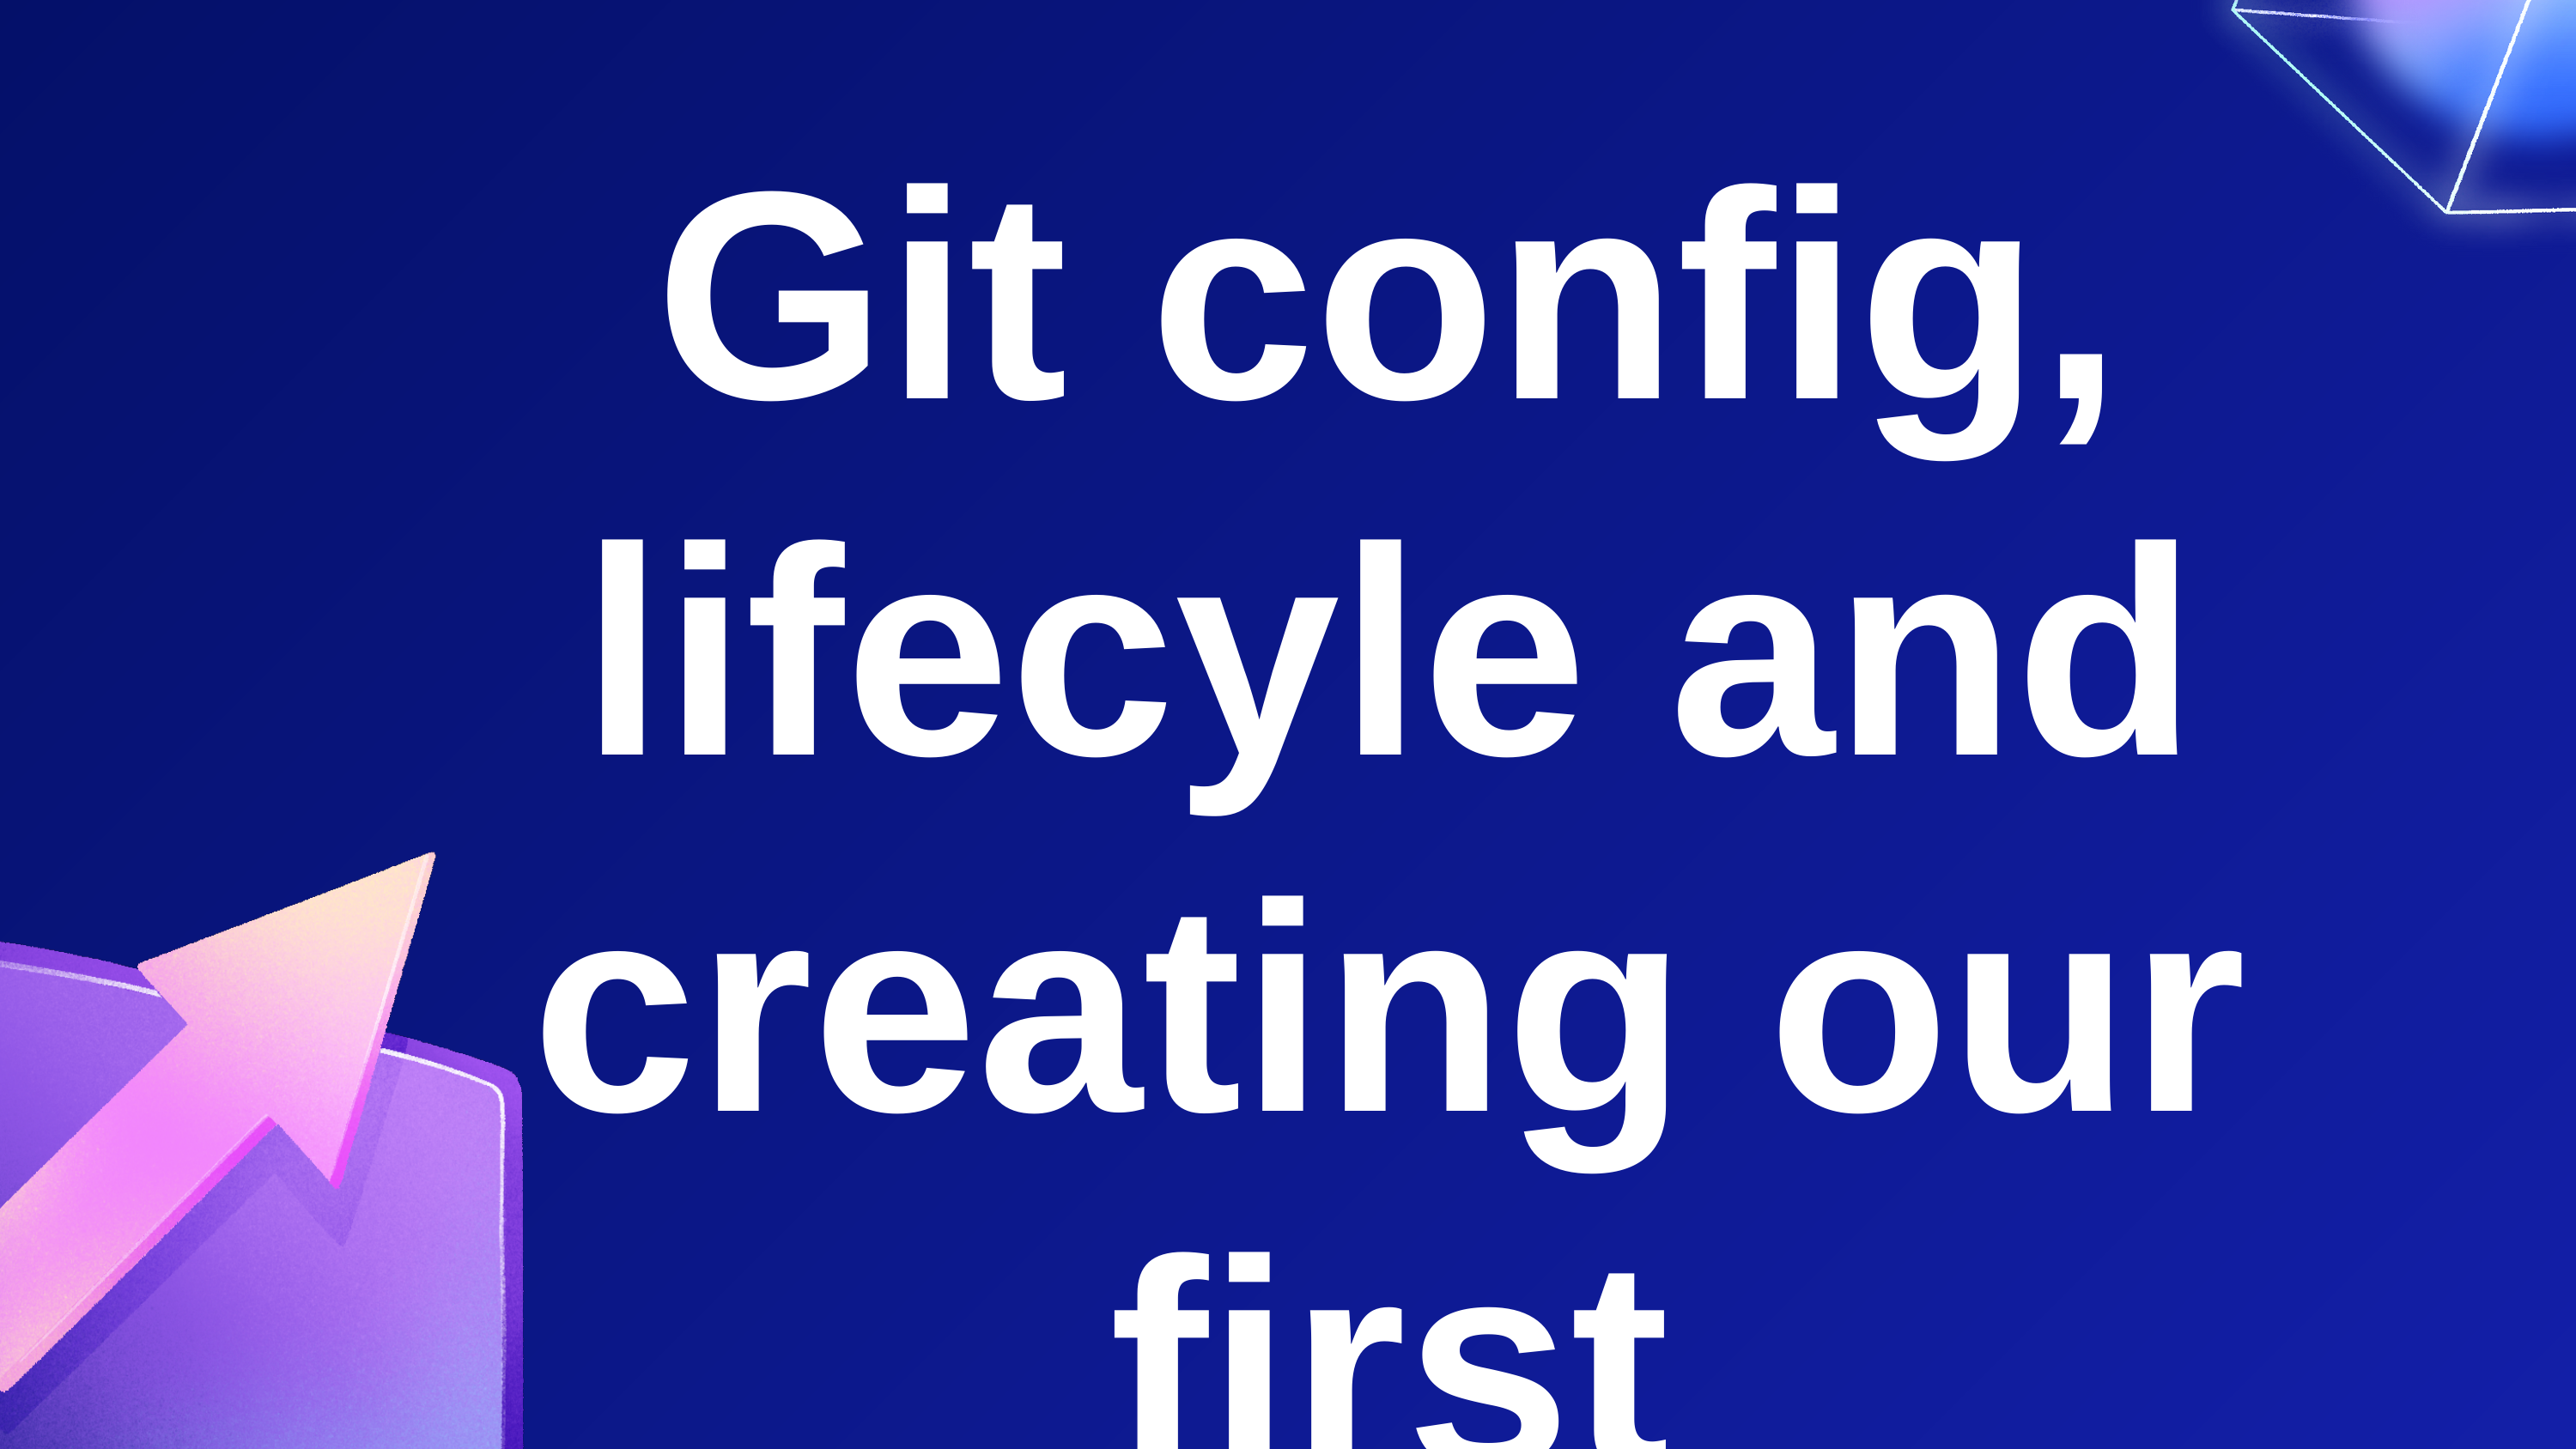

Git config, lifecyle and creating our first repository